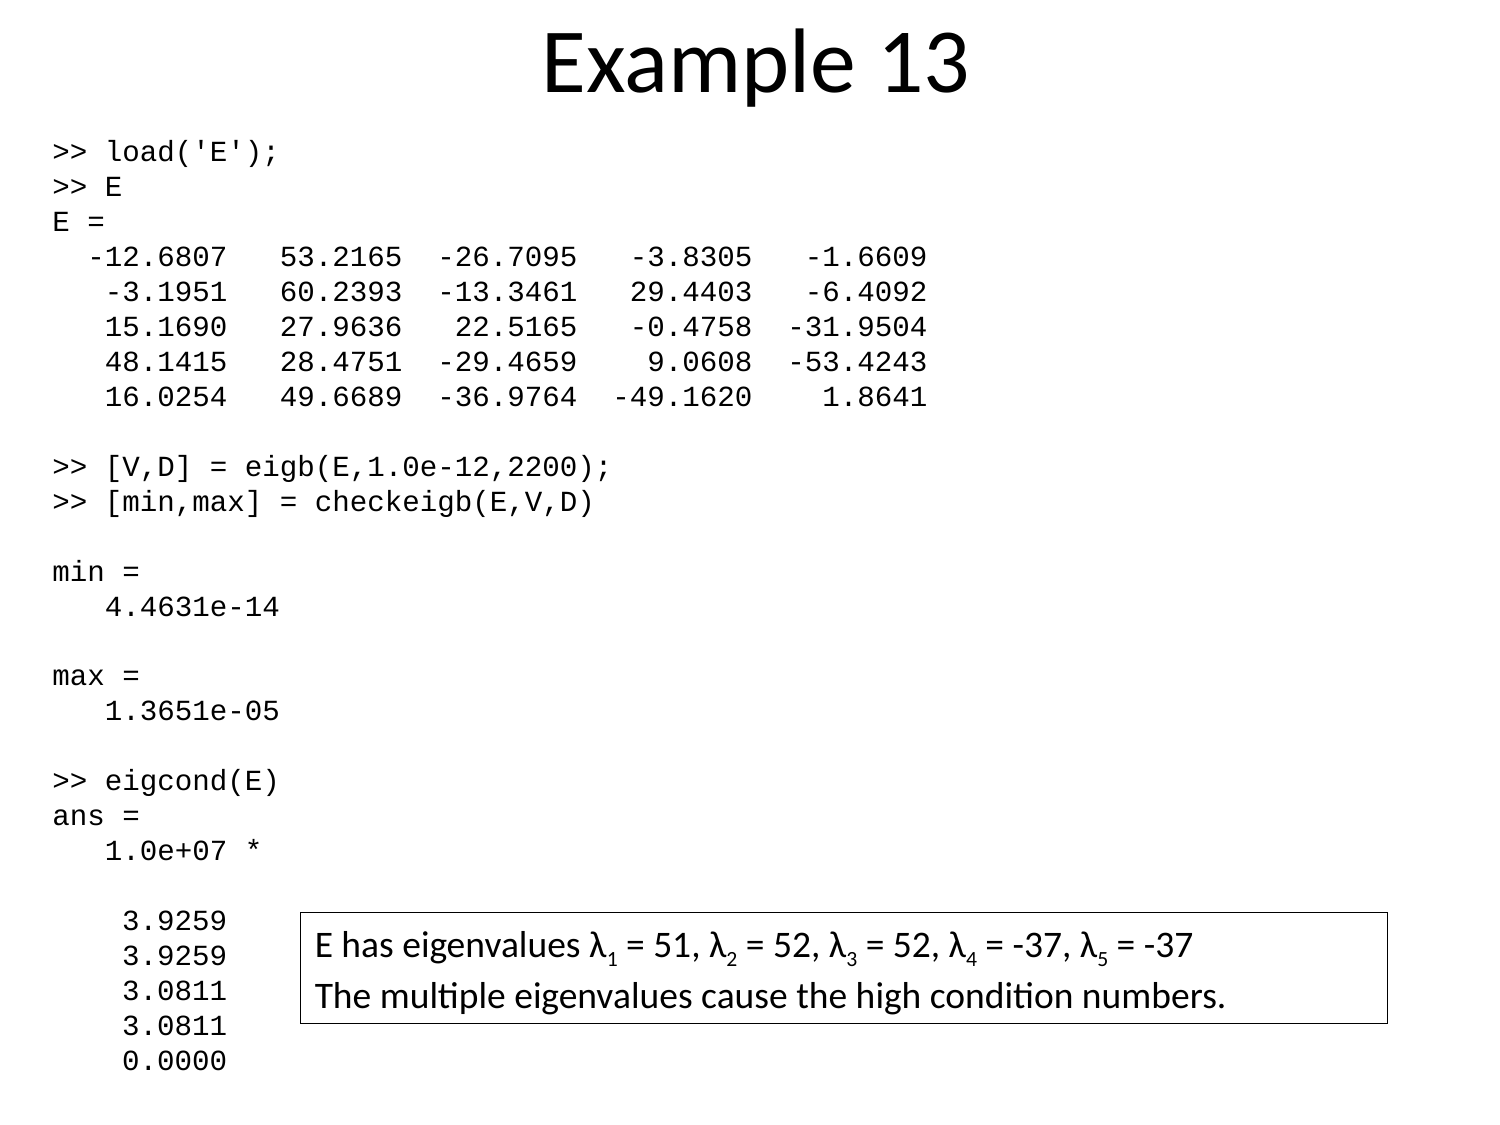

# Example 13
>> load('E');
>> E
E =
  -12.6807   53.2165  -26.7095   -3.8305   -1.6609
   -3.1951   60.2393  -13.3461   29.4403   -6.4092
   15.1690   27.9636   22.5165   -0.4758  -31.9504
   48.1415   28.4751  -29.4659    9.0608  -53.4243
   16.0254   49.6689  -36.9764  -49.1620    1.8641

>> [V,D] = eigb(E,1.0e-12,2200);
>> [min,max] = checkeigb(E,V,D)

min =
   4.4631e-14

max =
   1.3651e-05

>> eigcond(E)
ans =
   1.0e+07 *

    3.9259
    3.9259
    3.0811
    3.0811
    0.0000
E has eigenvalues λ1 = 51, λ2 = 52, λ3 = 52, λ4 = -37, λ5 = -37
The multiple eigenvalues cause the high condition numbers.